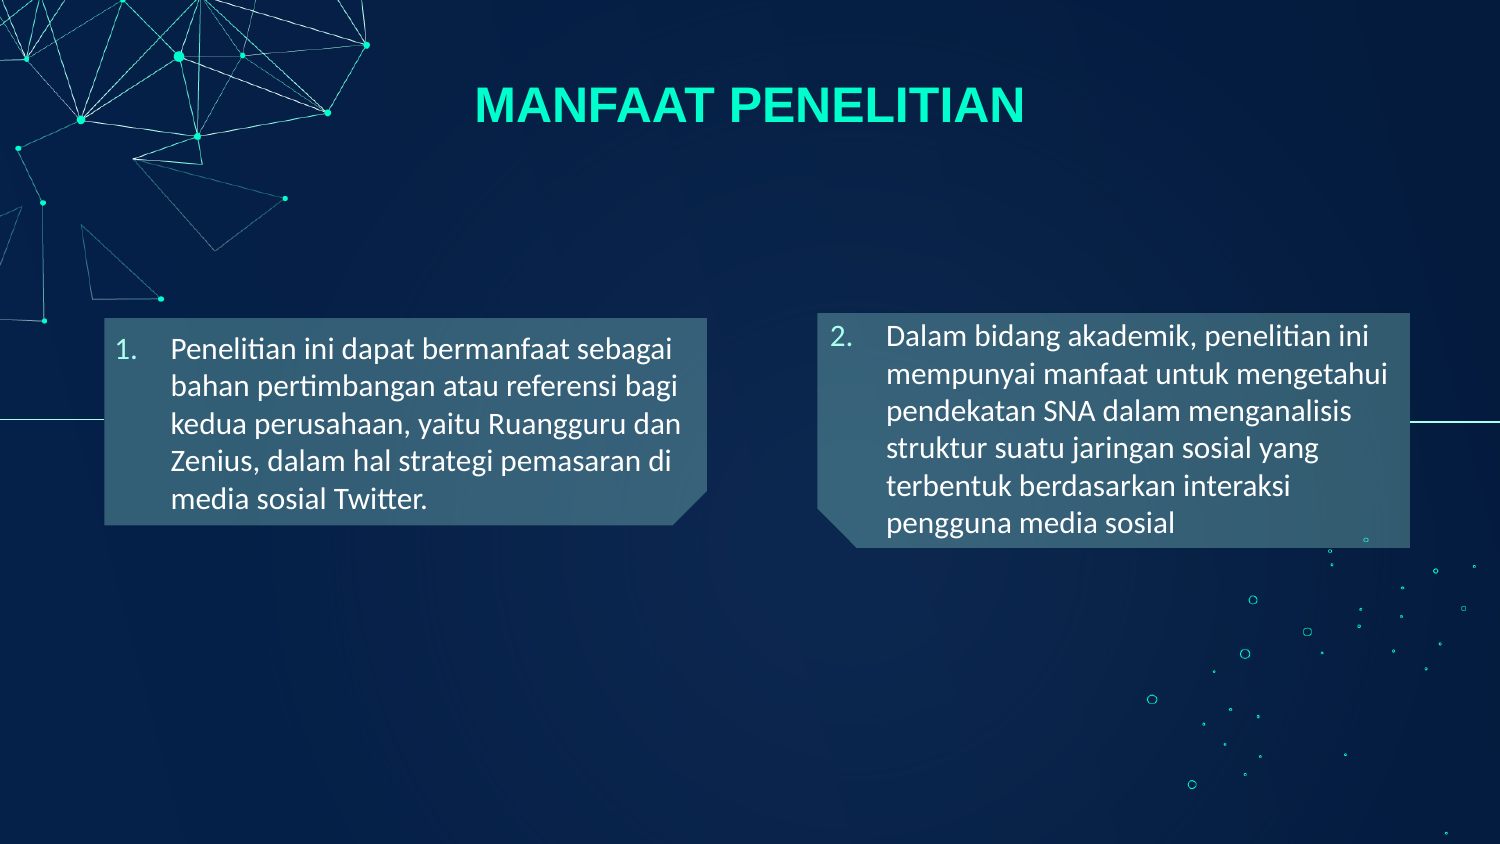

# MANFAAT PENELITIAN

Dalam bidang akademik, penelitian ini mempunyai manfaat untuk mengetahui pendekatan SNA dalam menganalisis struktur suatu jaringan sosial yang terbentuk berdasarkan interaksi pengguna media sosial
Penelitian ini dapat bermanfaat sebagai bahan pertimbangan atau referensi bagi kedua perusahaan, yaitu Ruangguru dan Zenius, dalam hal strategi pemasaran di media sosial Twitter.